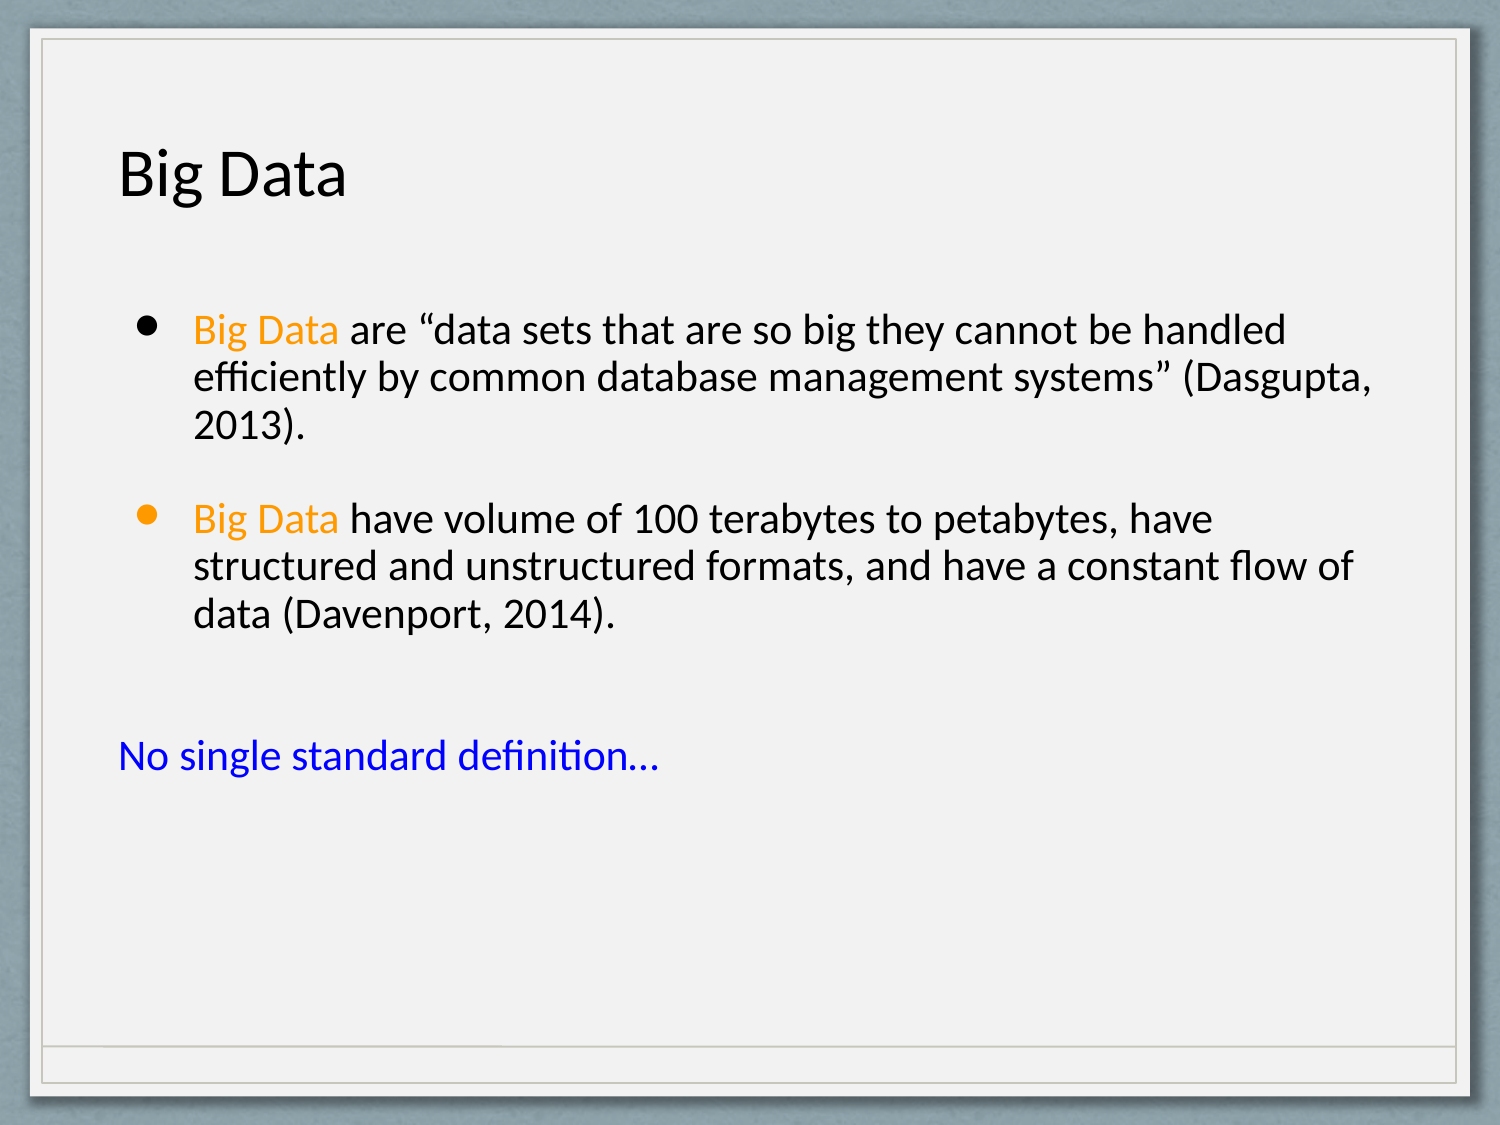

Big Data
Big Data are “data sets that are so big they cannot be handled efficiently by common database management systems” (Dasgupta, 2013).

Big Data have volume of 100 terabytes to petabytes, have structured and unstructured formats, and have a constant flow of data (Davenport, 2014).

No single standard definition…